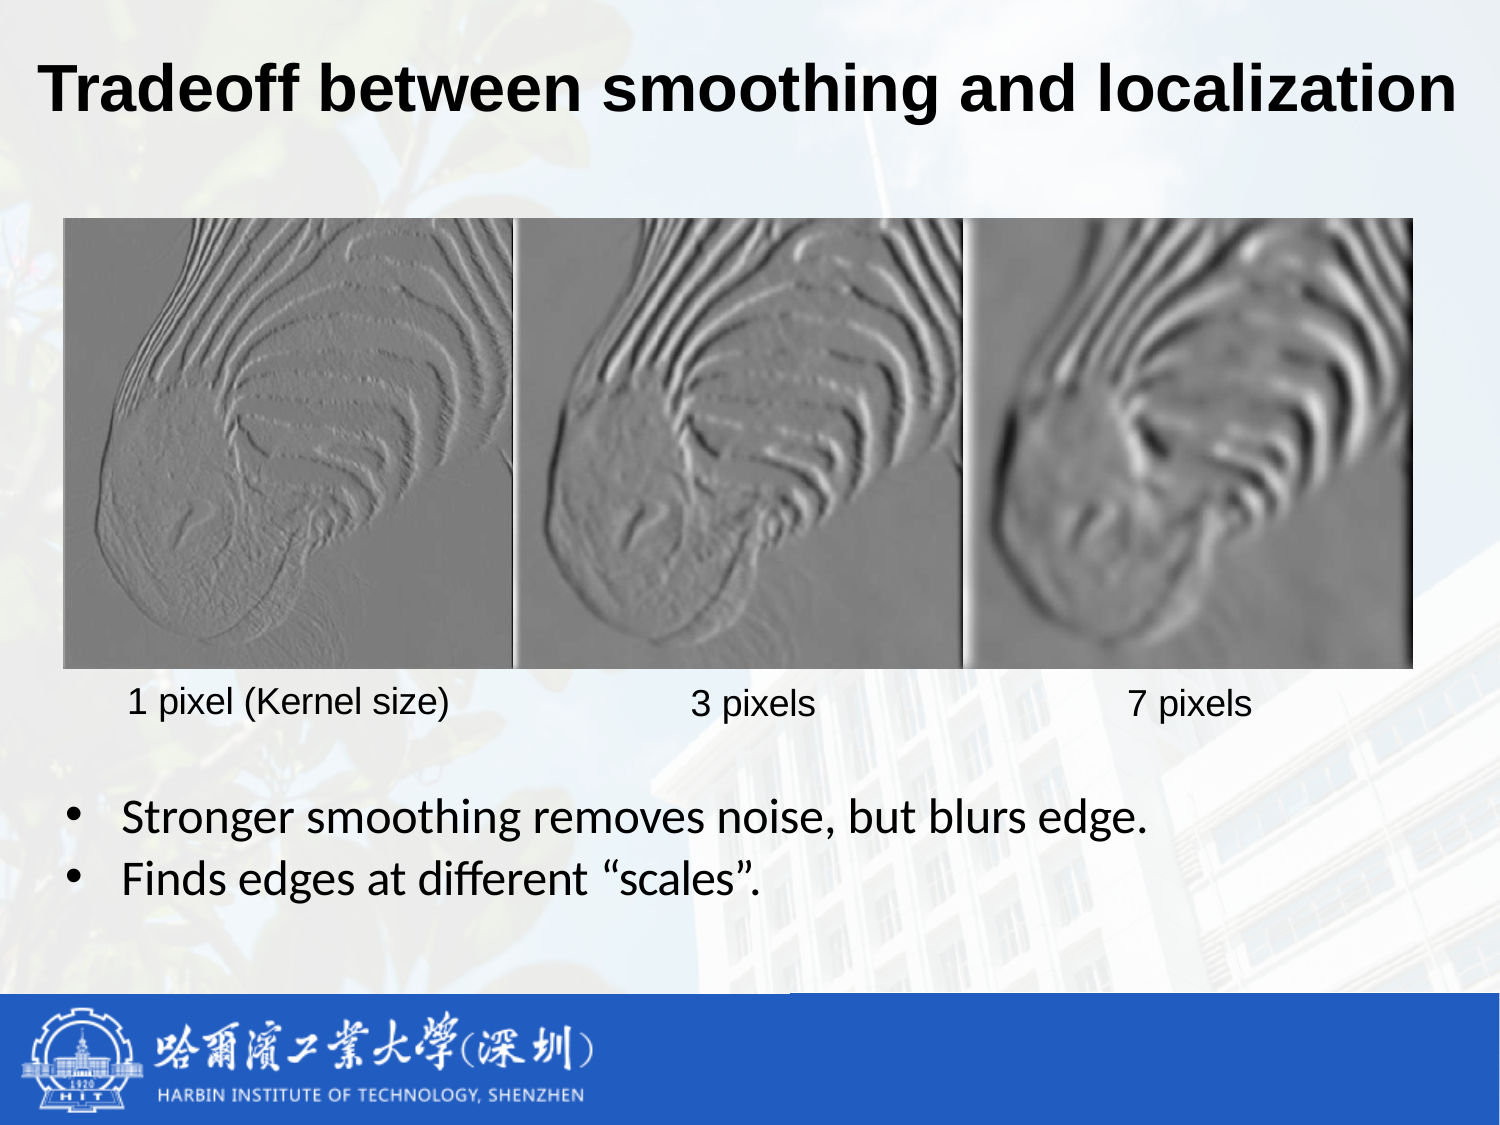

# Tradeoff between smoothing and localization

1 pixel (Kernel size)
3 pixels
7 pixels
Stronger smoothing removes noise, but blurs edge.
Finds edges at different “scales”.